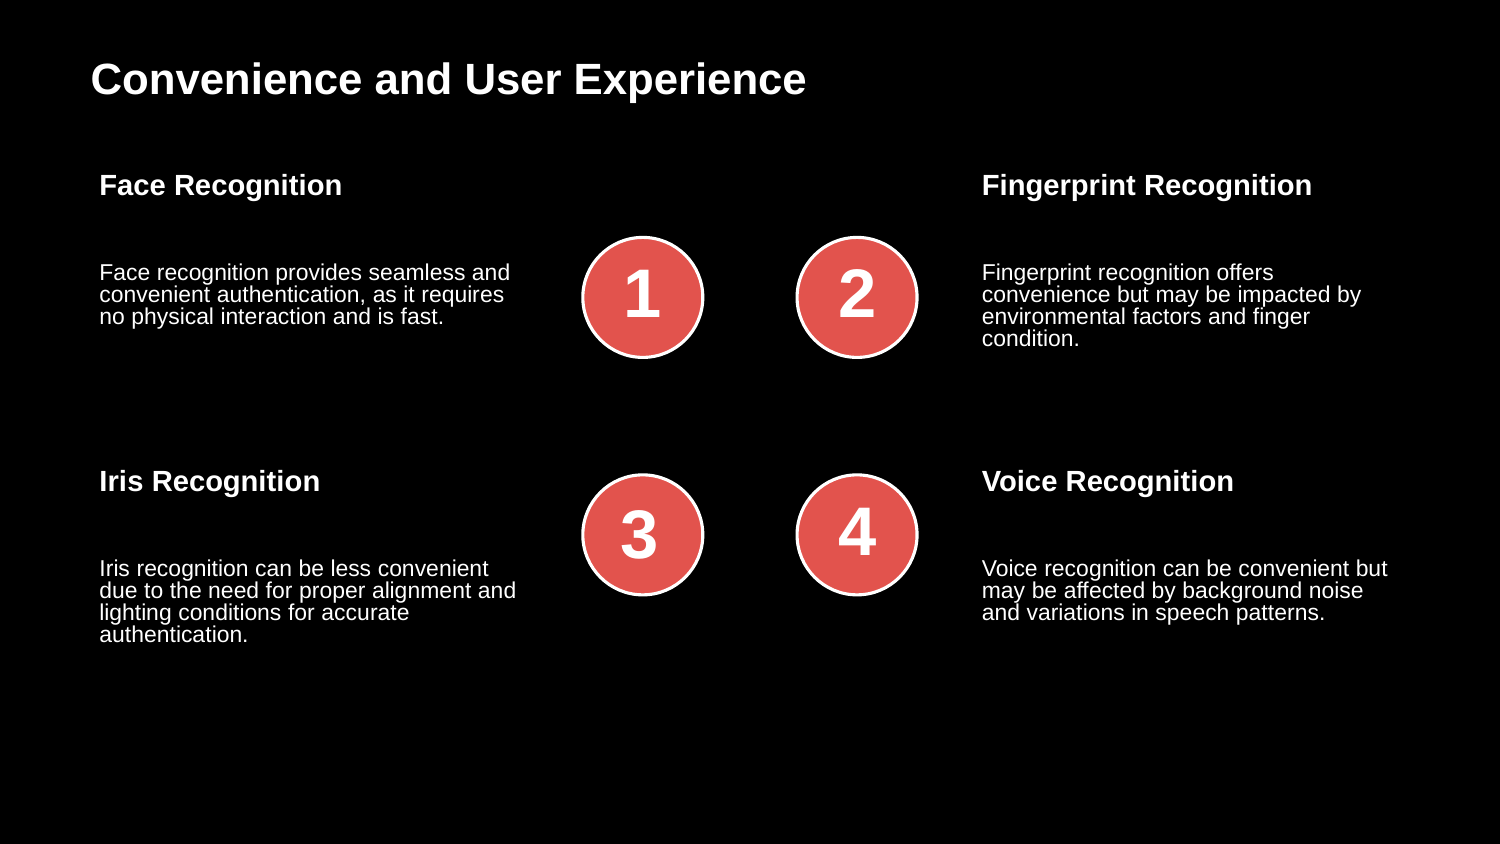

Convenience and User Experience
Face Recognition
Fingerprint Recognition

Face recognition provides seamless and convenient authentication, as it requires no physical interaction and is fast.
Fingerprint recognition offers convenience but may be impacted by environmental factors and finger condition.
1
2
Iris Recognition
Voice Recognition

4
3
Iris recognition can be less convenient due to the need for proper alignment and lighting conditions for accurate authentication.
Voice recognition can be convenient but may be affected by background noise and variations in speech patterns.